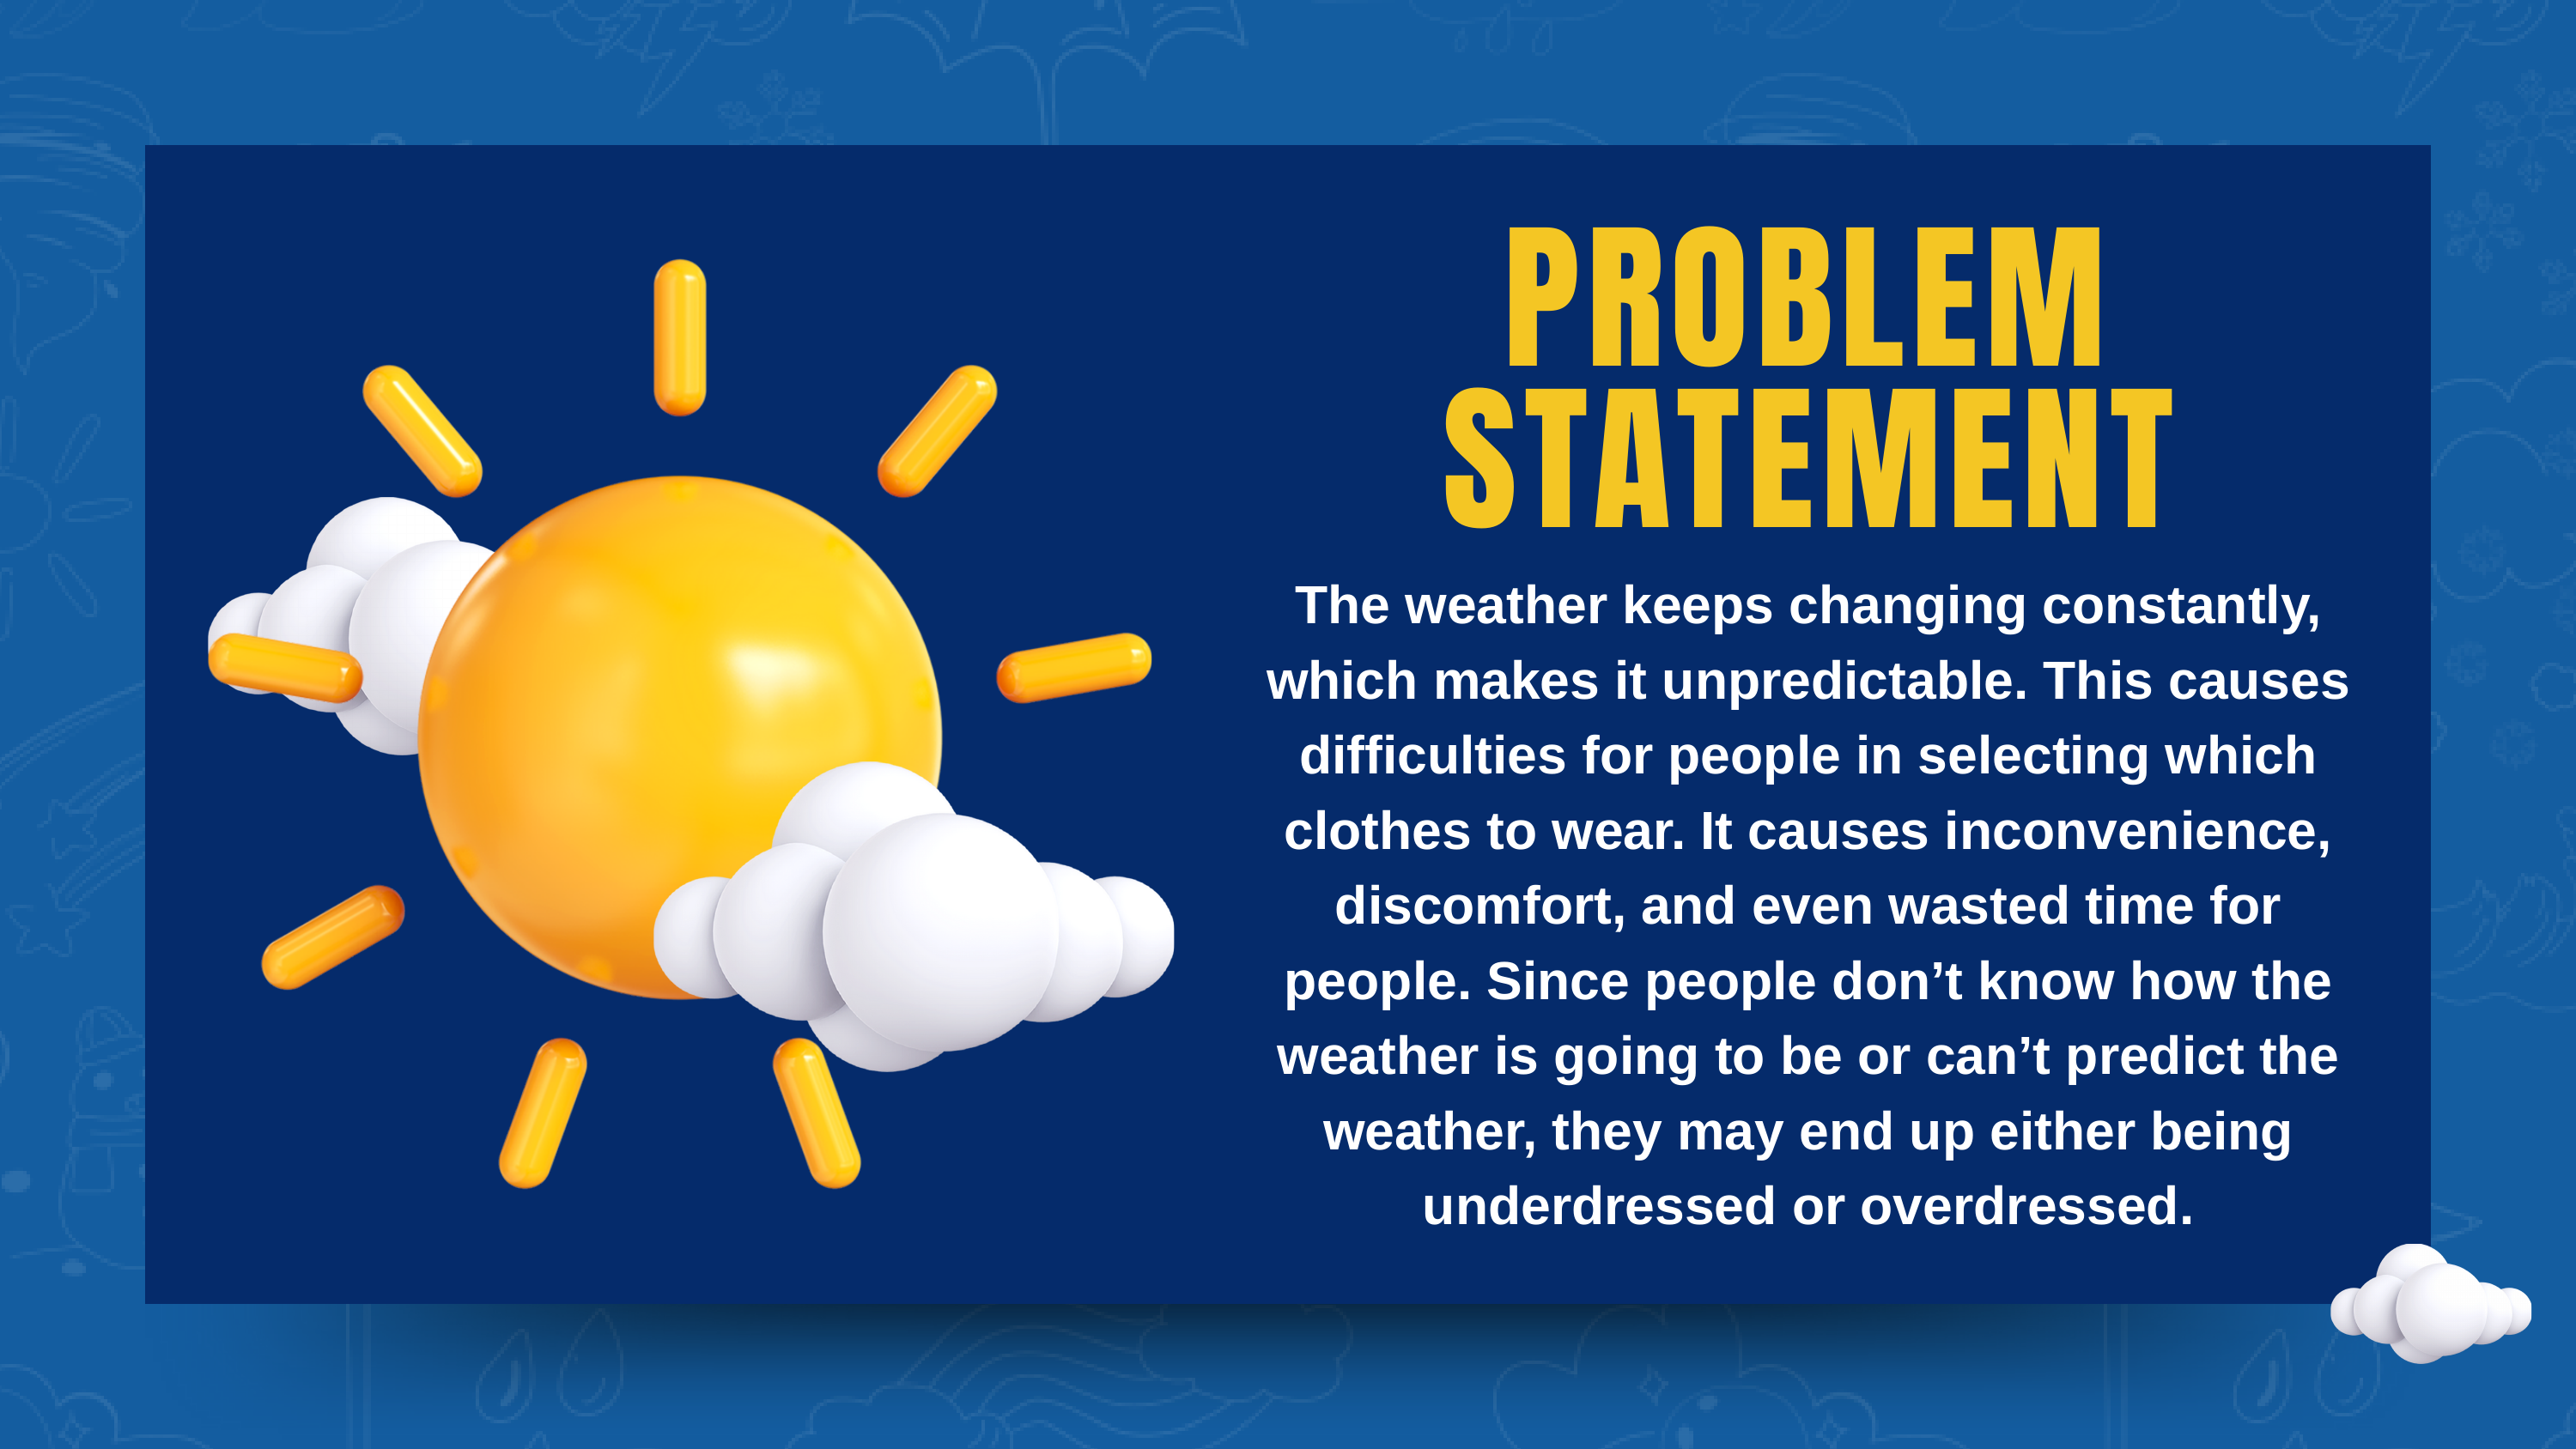

PROBLEM STATEMENT

The weather keeps changing constantly, which makes it unpredictable. This causes difficulties for people in selecting which clothes to wear. It causes inconvenience, discomfort, and even wasted time for people. Since people don’t know how the weather is going to be or can’t predict the weather, they may end up either being underdressed or overdressed.